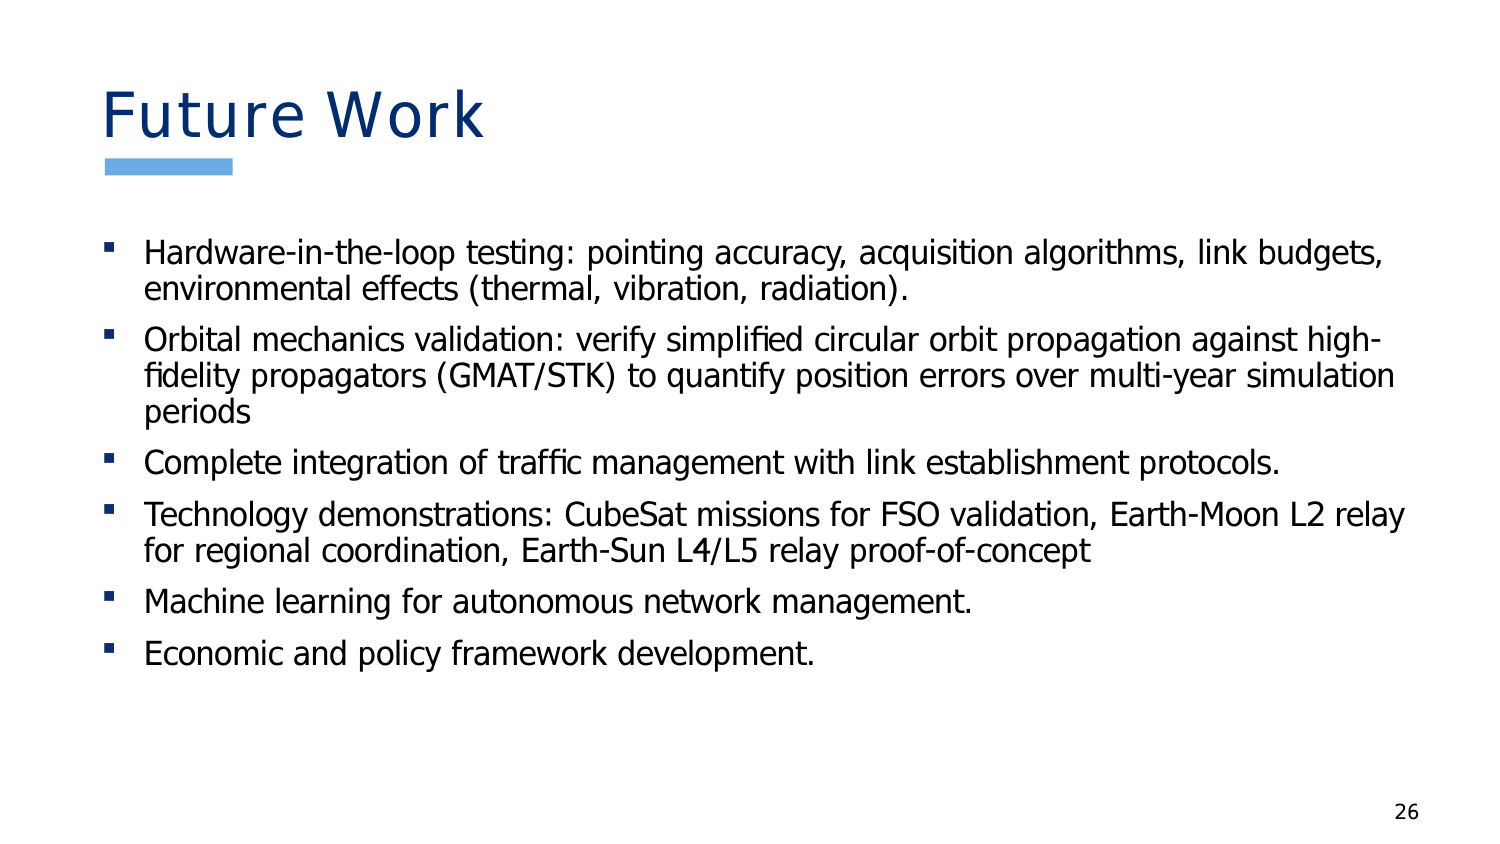

# Future Work
Hardware-in-the-loop testing: pointing accuracy, acquisition algorithms, link budgets, environmental effects (thermal, vibration, radiation).
Orbital mechanics validation: verify simplified circular orbit propagation against high-fidelity propagators (GMAT/STK) to quantify position errors over multi-year simulation periods
Complete integration of traffic management with link establishment protocols.
Technology demonstrations: CubeSat missions for FSO validation, Earth-Moon L2 relay for regional coordination, Earth-Sun L4/L5 relay proof-of-concept
Machine learning for autonomous network management.
Economic and policy framework development.